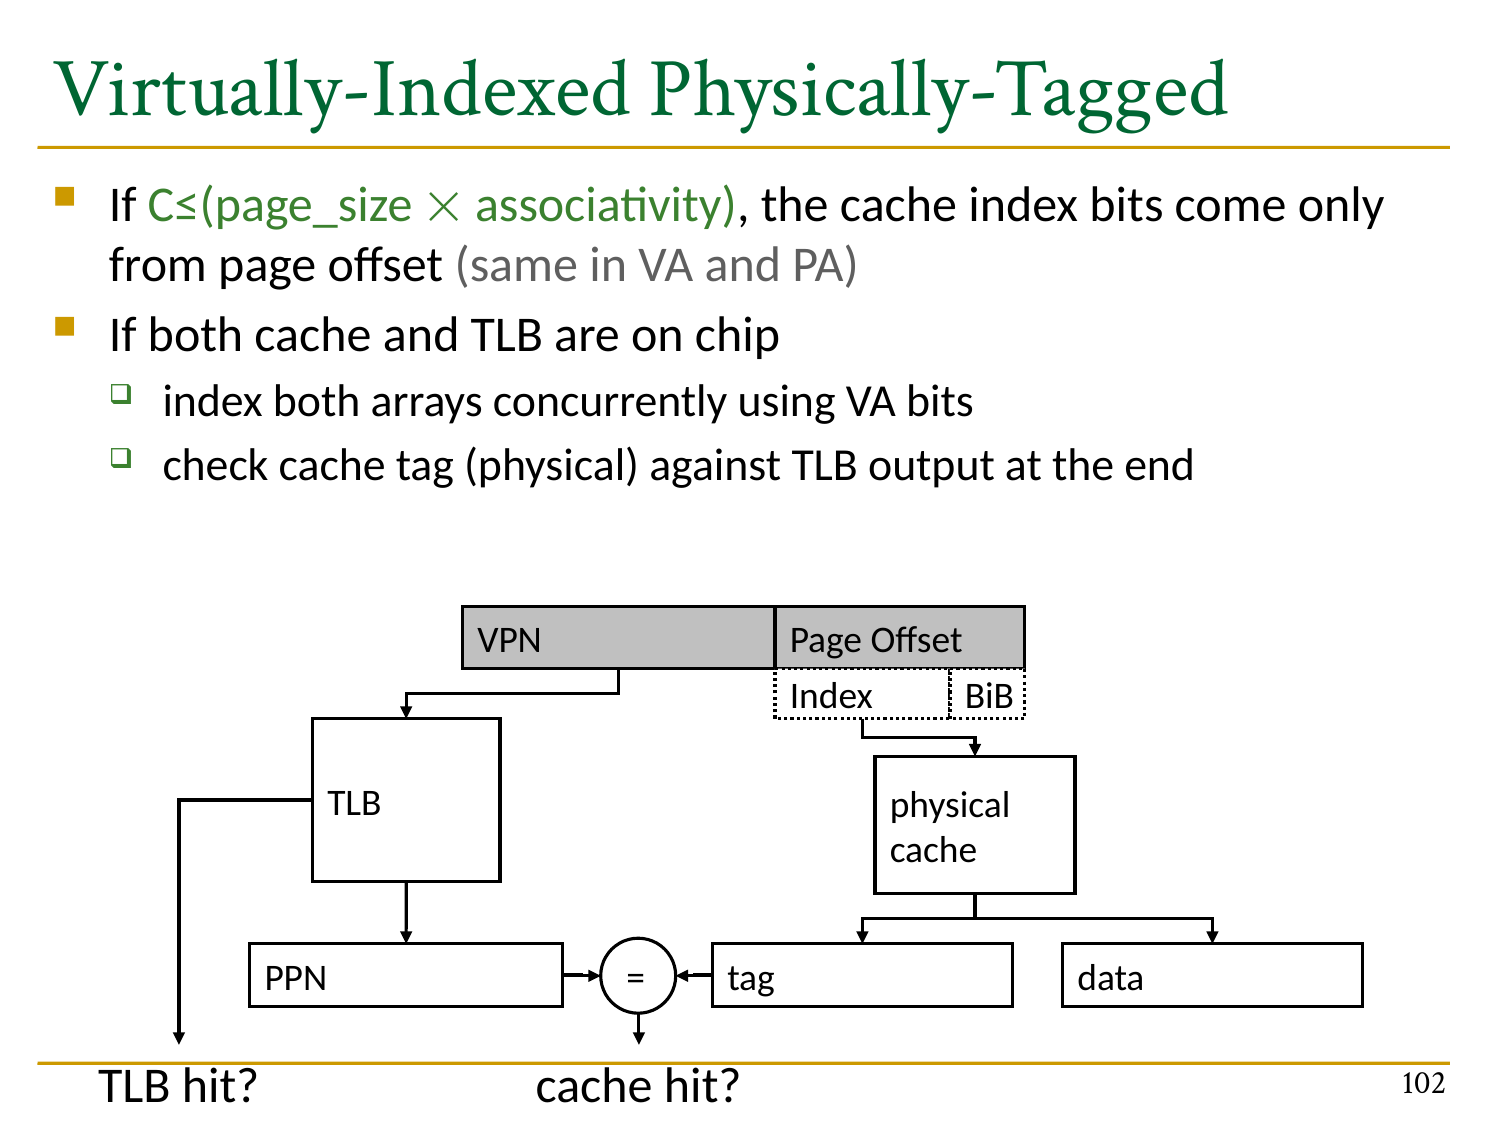

# Virtually-Indexed Physically-Tagged
If C≤(page_size × associativity), the cache index bits come only from page offset (same in VA and PA)
If both cache and TLB are on chip
index both arrays concurrently using VA bits
check cache tag (physical) against TLB output at the end

VPN
Page Offset
Index
BiB
TLB
physical
cache
=
PPN
tag
data
102
TLB hit?
cache hit?